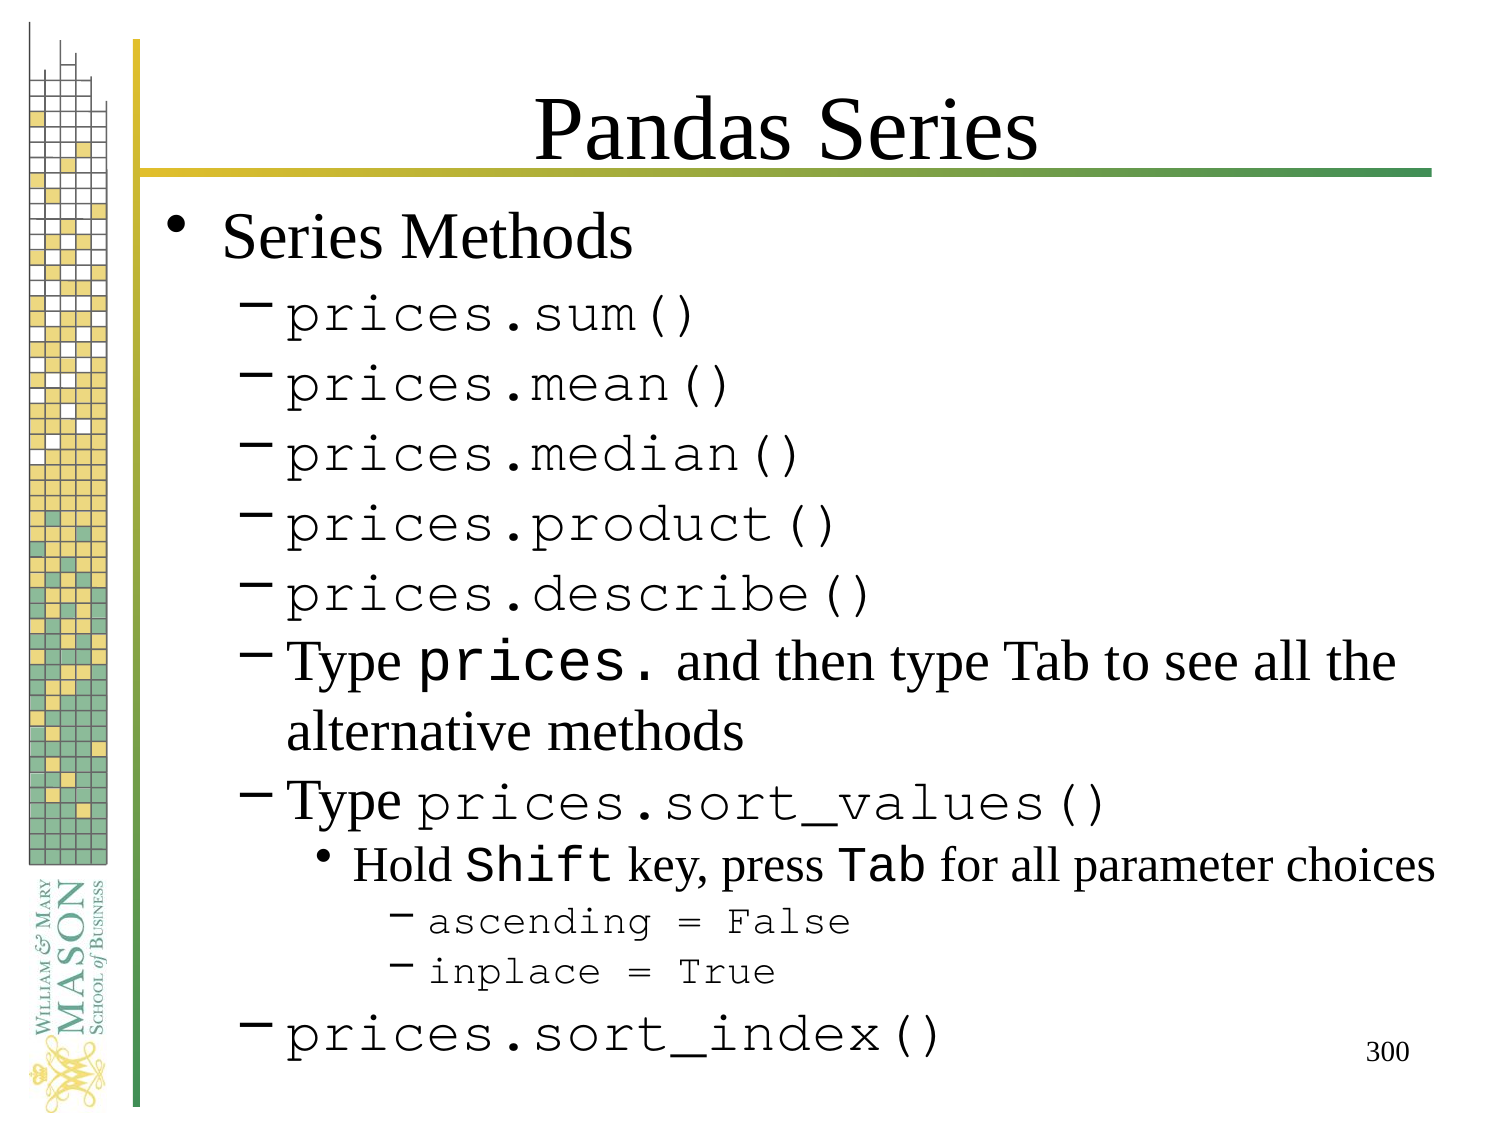

# Pandas Series
Series Methods
prices.sum()
prices.mean()
prices.median()
prices.product()
prices.describe()
Type prices. and then type Tab to see all the alternative methods
Type prices.sort_values()
Hold Shift key, press Tab for all parameter choices
ascending = False
inplace = True
prices.sort_index()
300